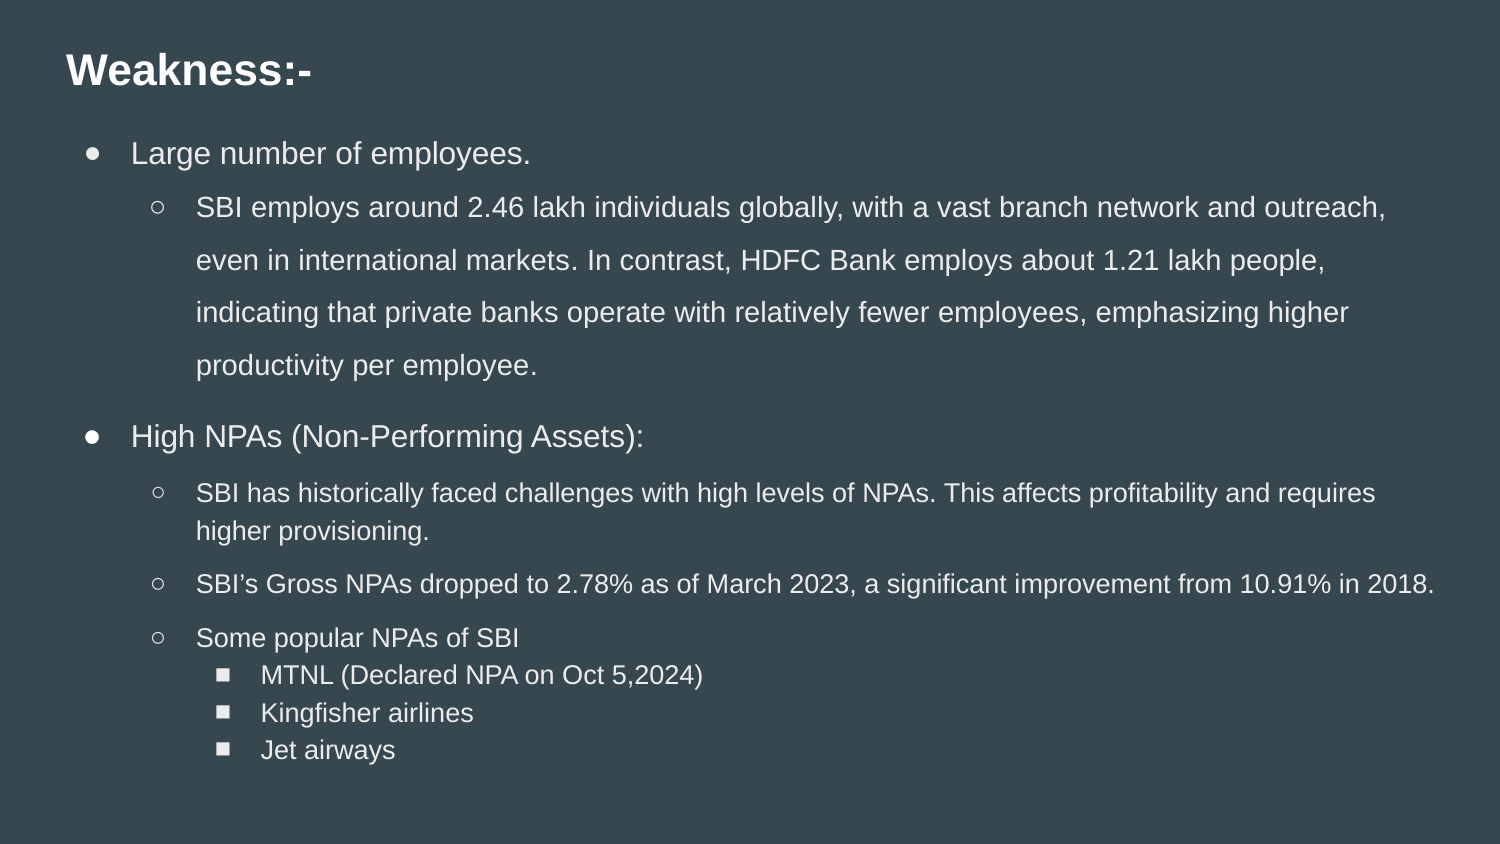

Weakness:-
Large number of employees.
SBI employs around 2.46 lakh individuals globally, with a vast branch network and outreach, even in international markets​. In contrast, HDFC Bank employs about 1.21 lakh people, indicating that private banks operate with relatively fewer employees, emphasizing higher productivity per employee​.
High NPAs (Non-Performing Assets):
SBI has historically faced challenges with high levels of NPAs. This affects profitability and requires higher provisioning.
SBI’s Gross NPAs dropped to 2.78% as of March 2023, a significant improvement from 10.91% in 2018.
Some popular NPAs of SBI
MTNL (Declared NPA on Oct 5,2024)
Kingfisher airlines
Jet airways